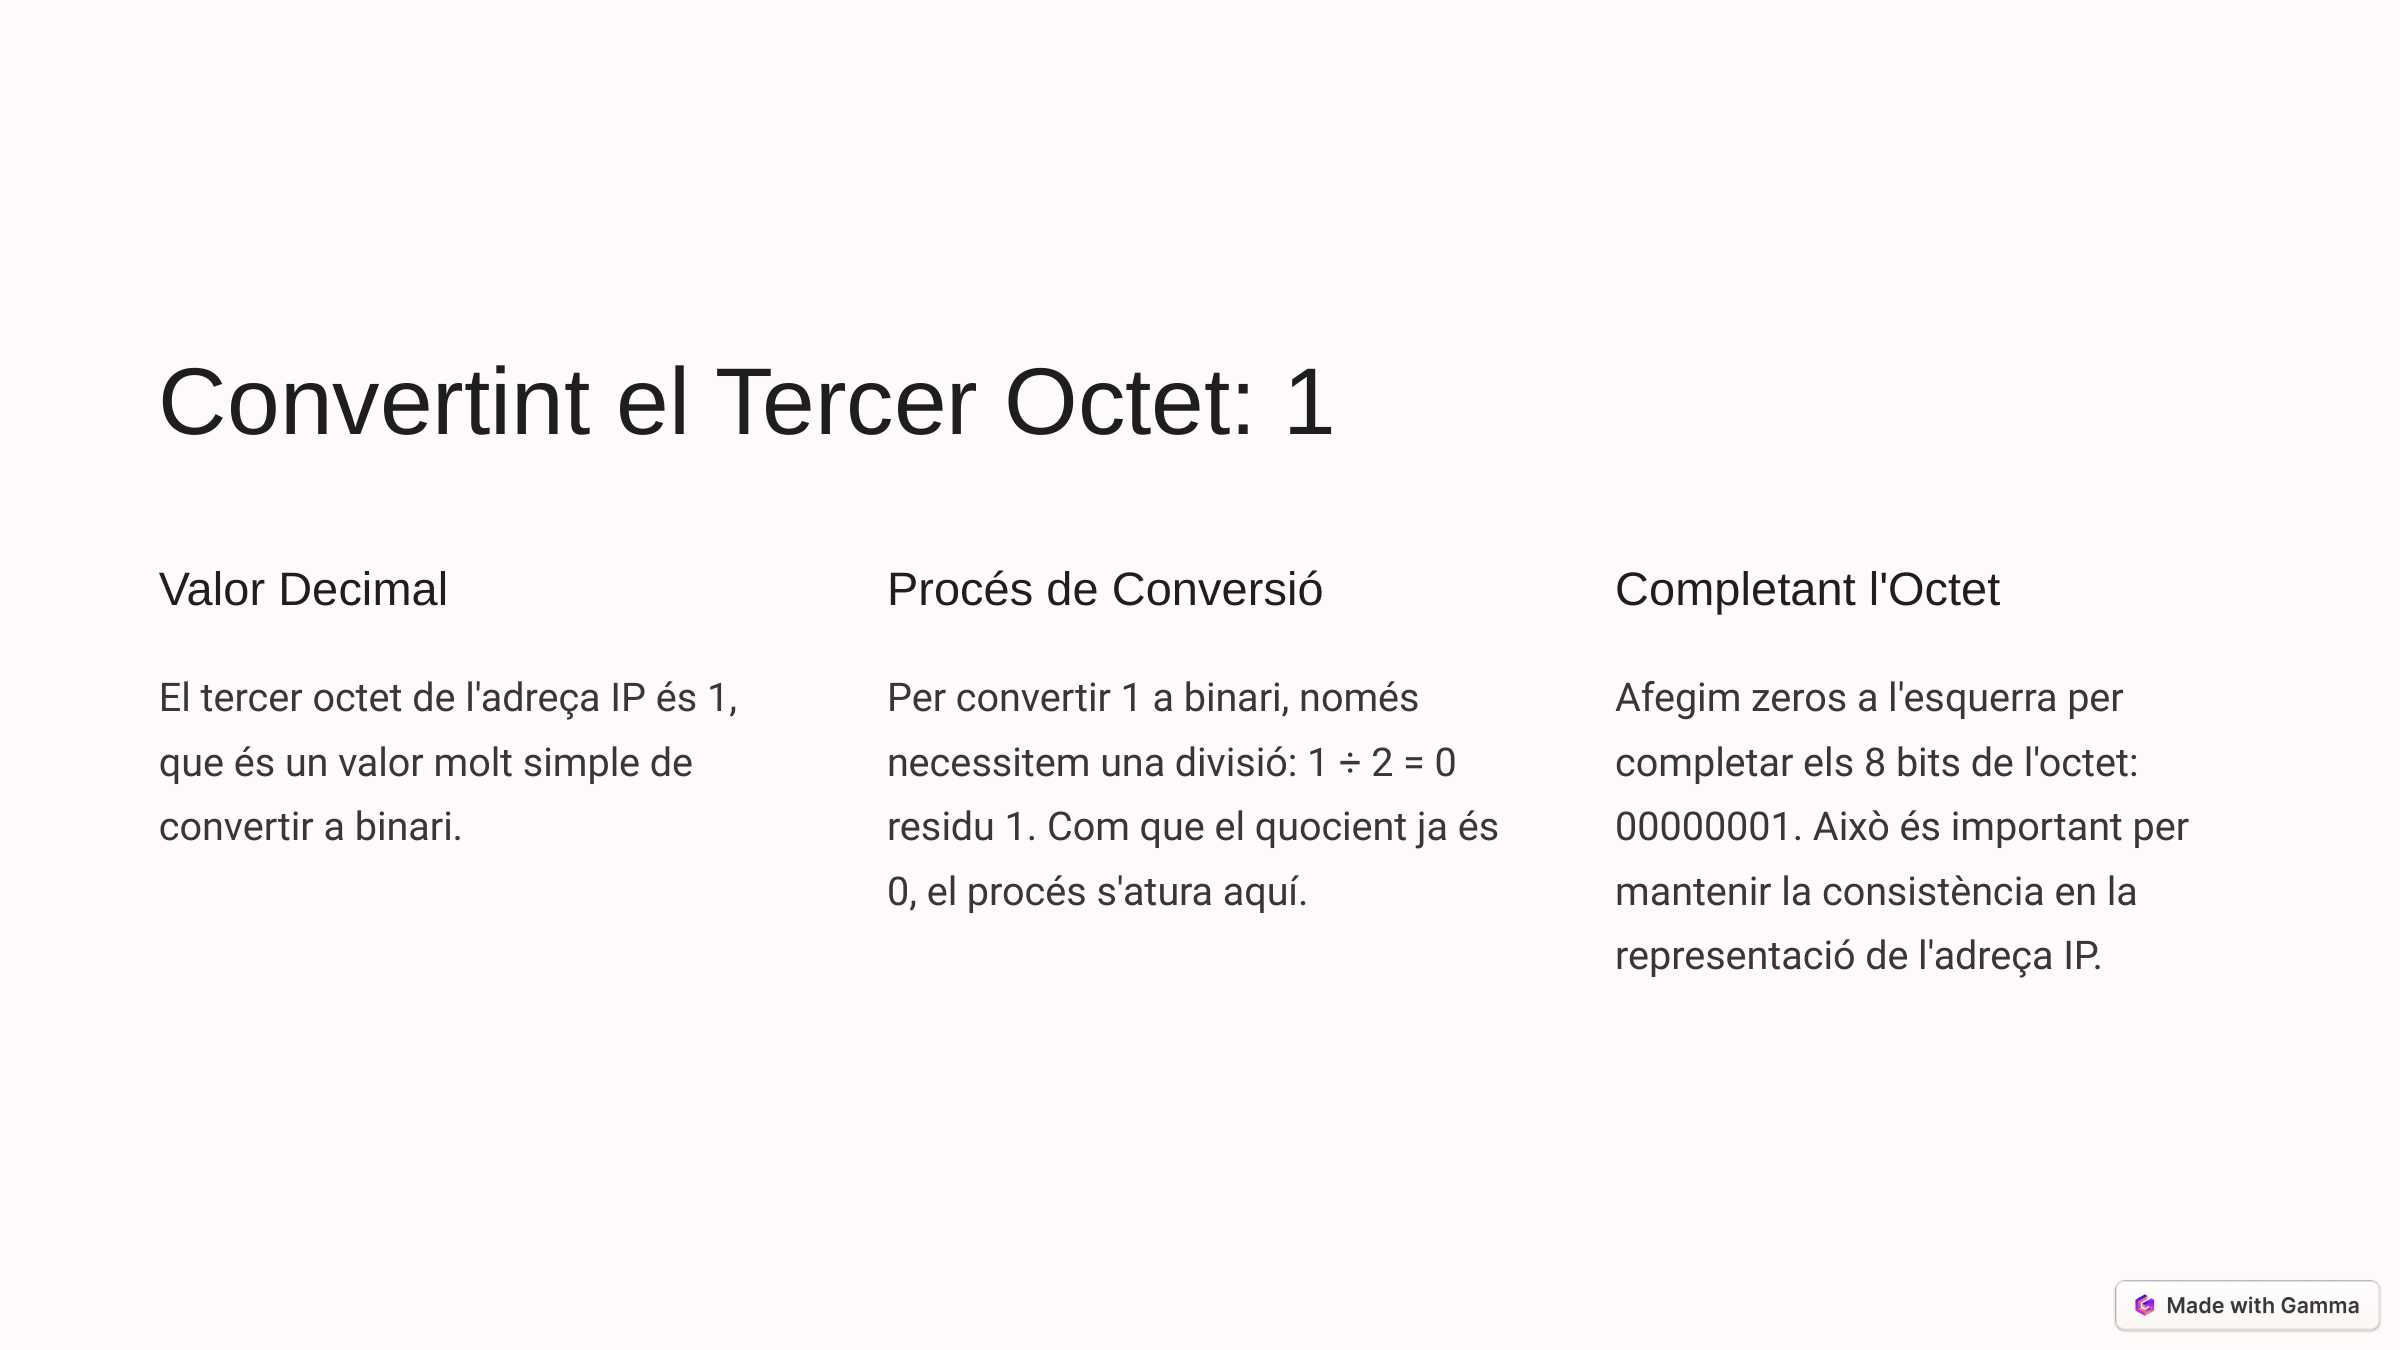

Convertint el Tercer Octet: 1
Valor Decimal
Procés de Conversió
Completant l'Octet
El tercer octet de l'adreça IP és 1, que és un valor molt simple de convertir a binari.
Per convertir 1 a binari, només necessitem una divisió: 1 ÷ 2 = 0 residu 1. Com que el quocient ja és 0, el procés s'atura aquí.
Afegim zeros a l'esquerra per completar els 8 bits de l'octet: 00000001. Això és important per mantenir la consistència en la representació de l'adreça IP.